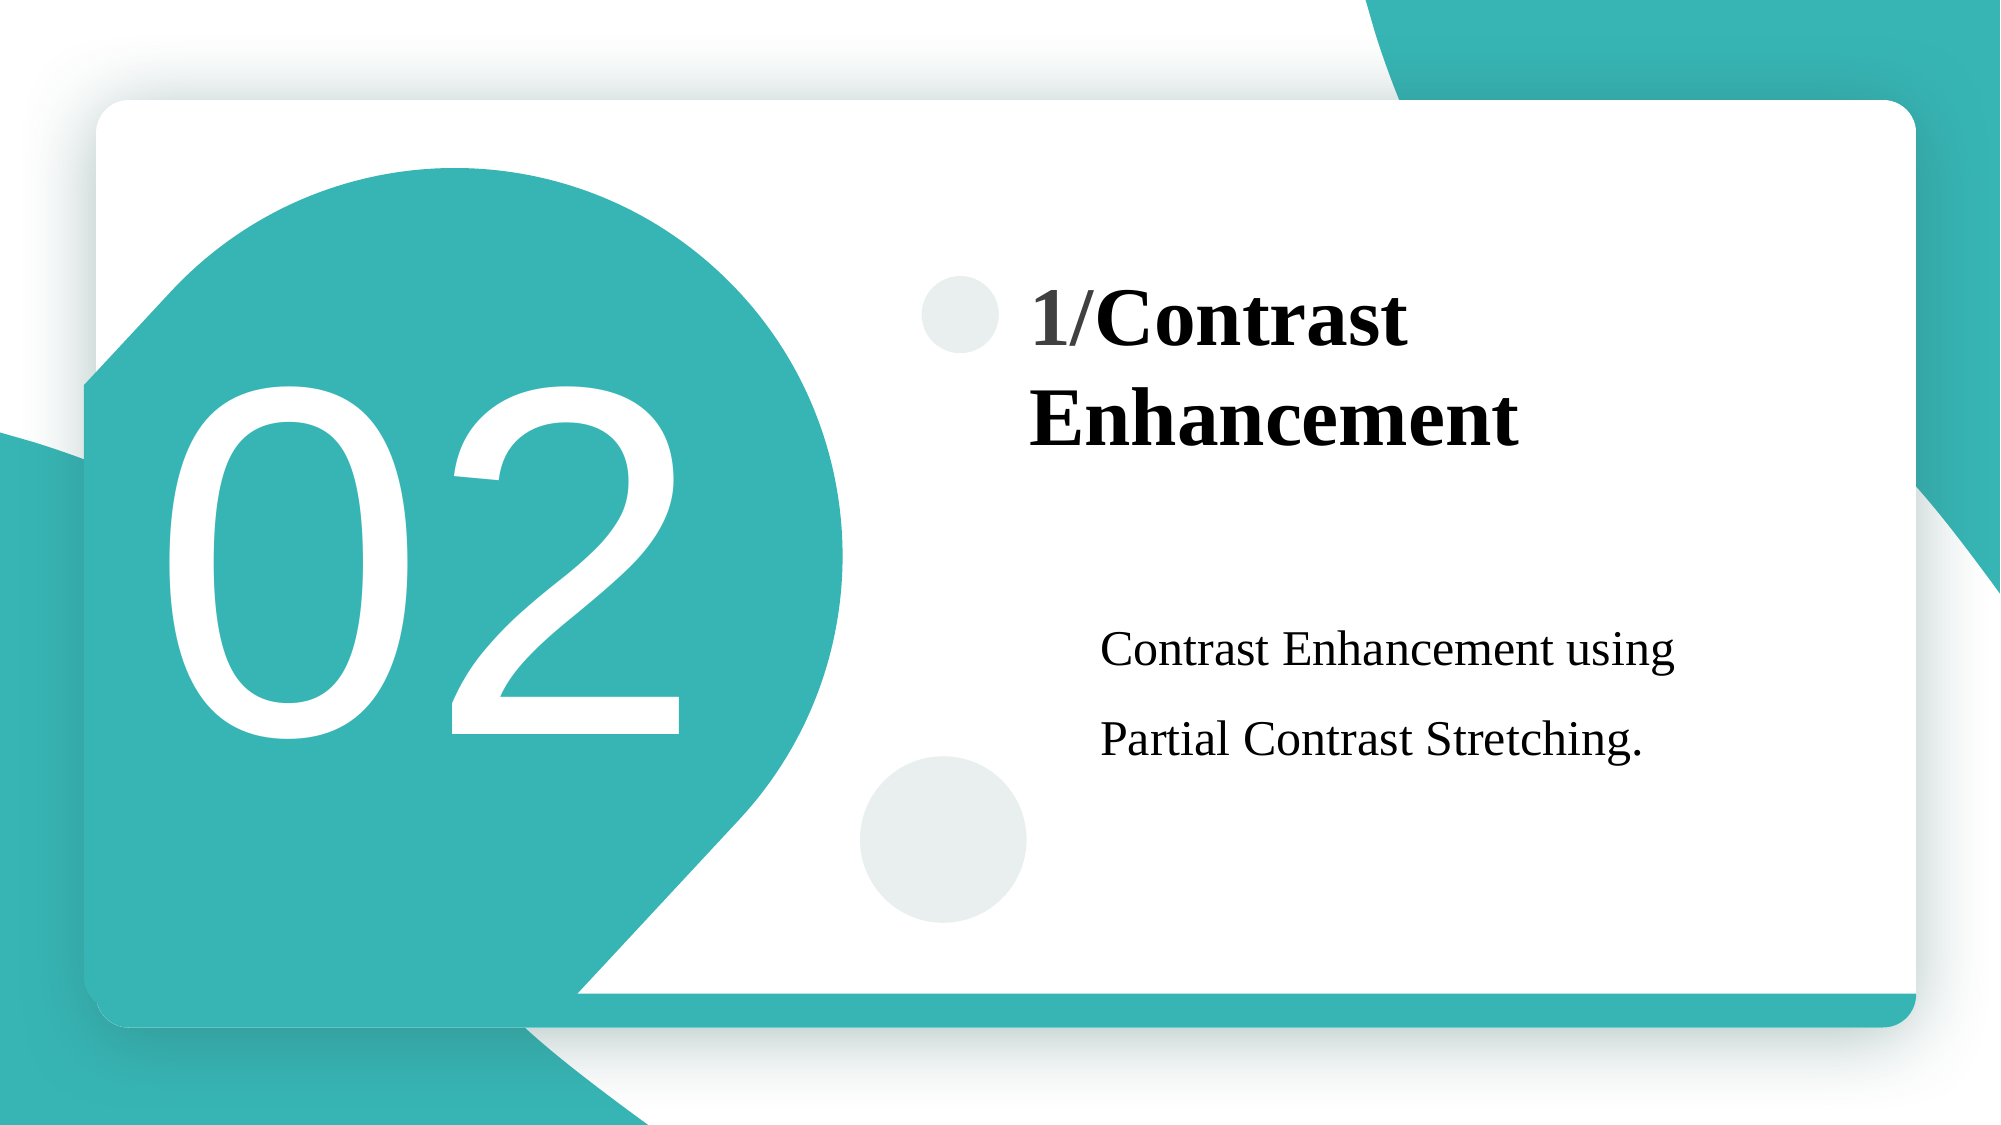

02
1/Contrast Enhancement

Contrast Enhancement using Partial Contrast Stretching.